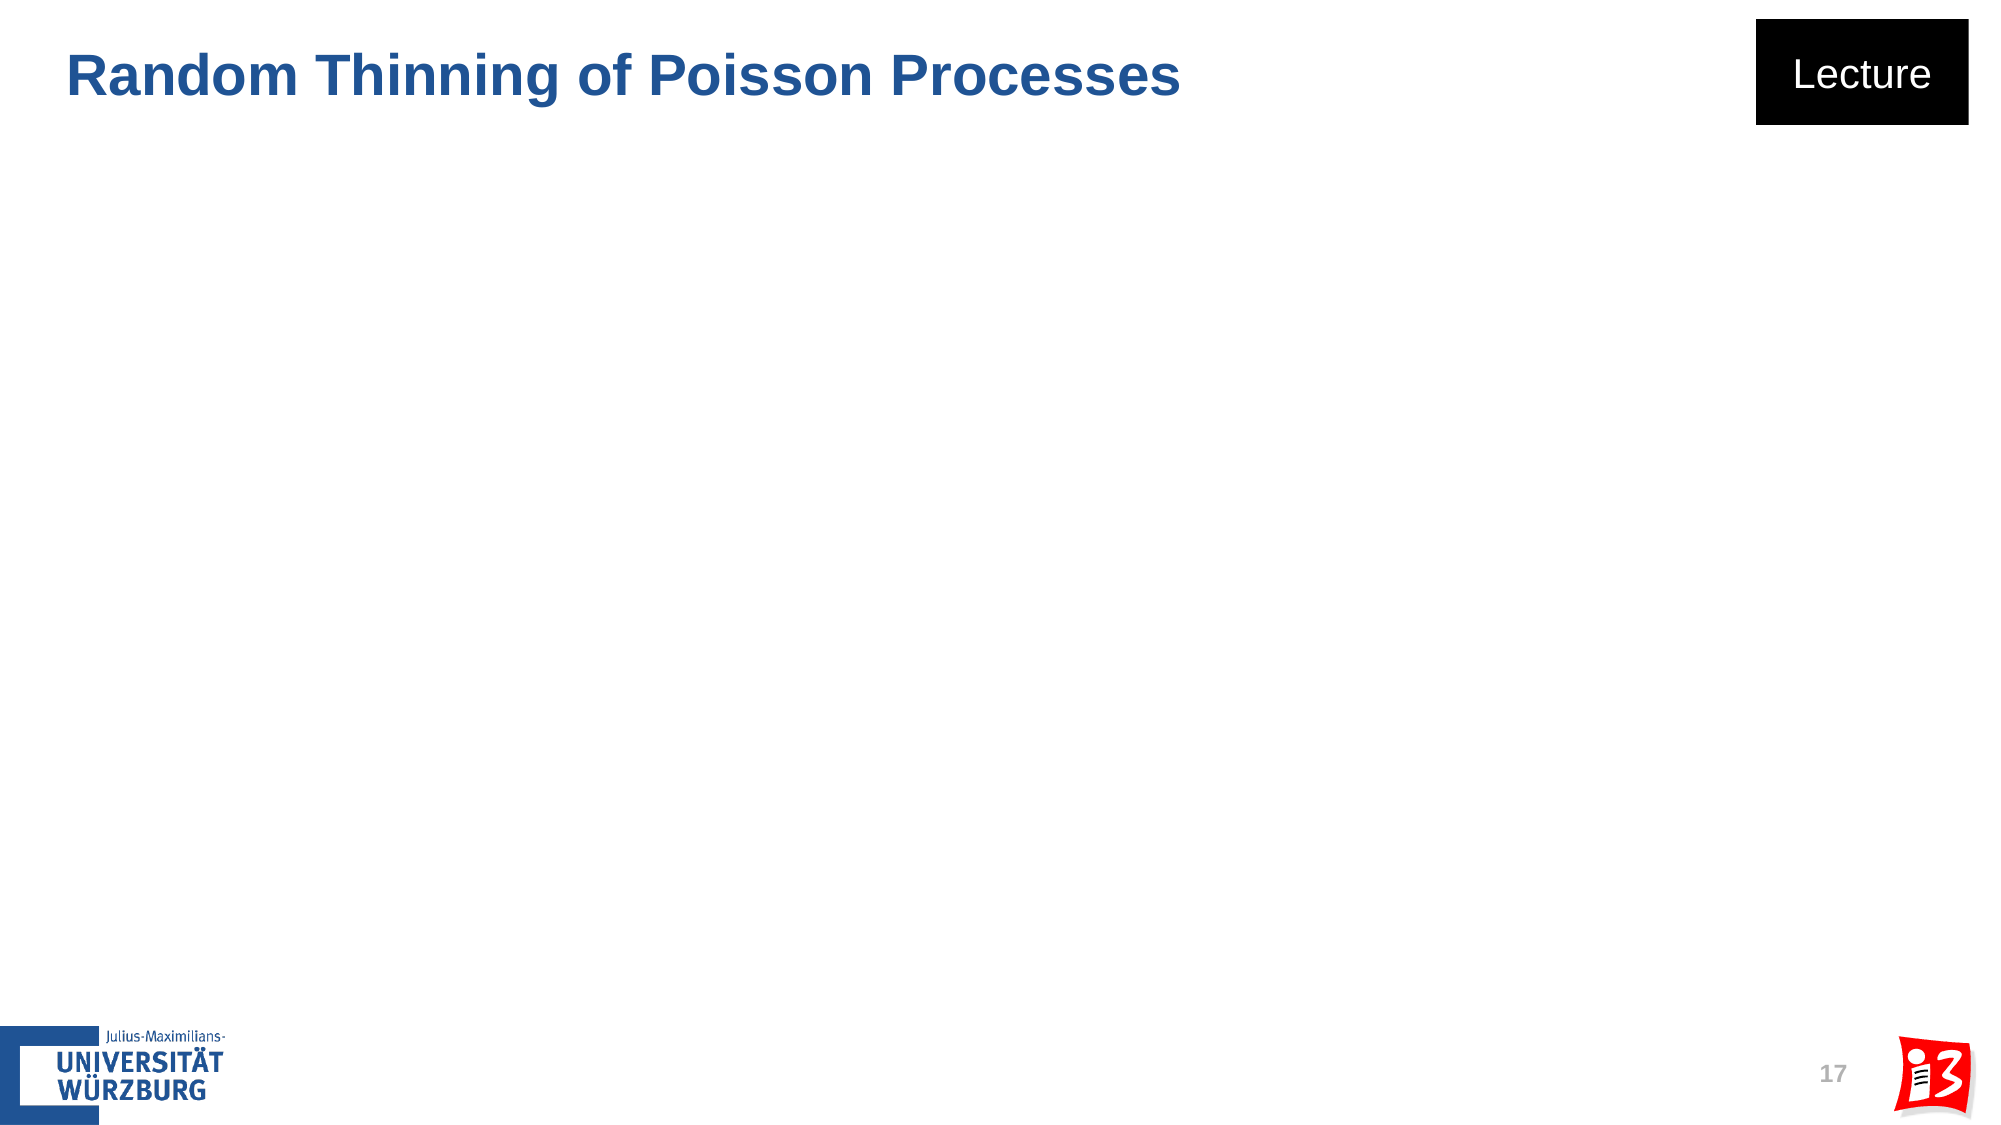

# Random Thinning of Poisson Processes
Lecture

17